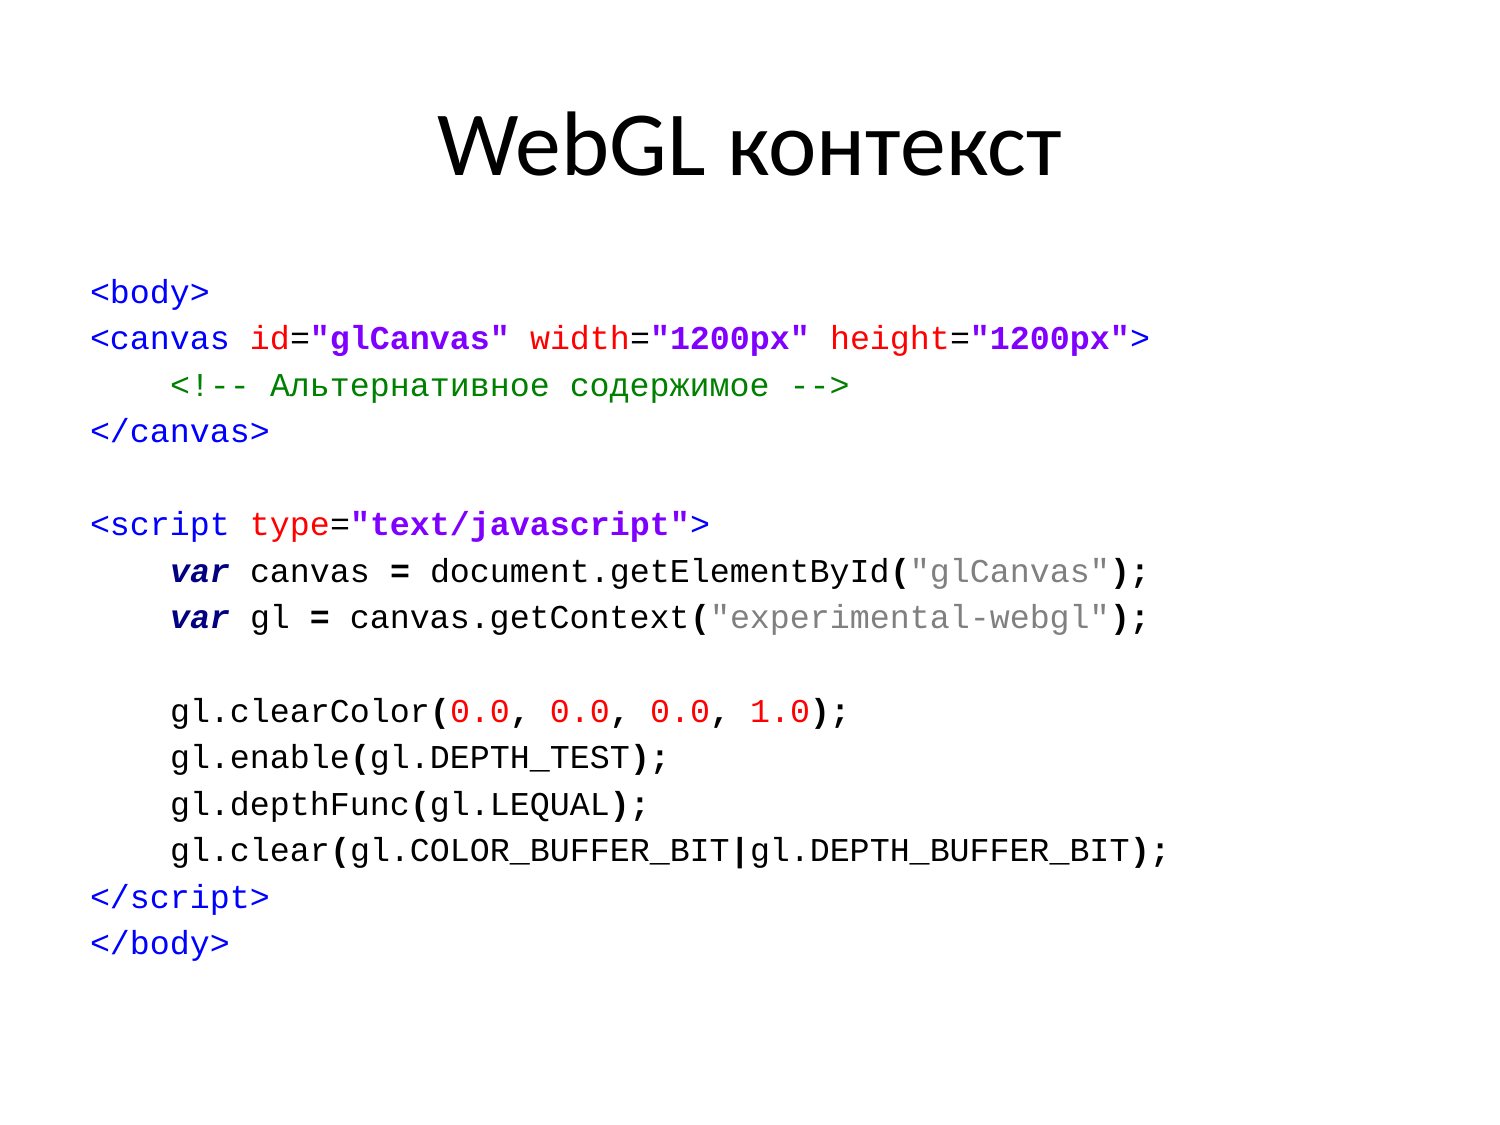

# WebGL контекст
<body>
<canvas id="glCanvas" width="1200px" height="1200px">
    <!-- Альтернативное содержимое -->
</canvas>

<script type="text/javascript">
    var canvas = document.getElementById("glCanvas");
    var gl = canvas.getContext("experimental-webgl");

    gl.clearColor(0.0, 0.0, 0.0, 1.0);
    gl.enable(gl.DEPTH_TEST);
    gl.depthFunc(gl.LEQUAL);
    gl.clear(gl.COLOR_BUFFER_BIT|gl.DEPTH_BUFFER_BIT);
</script>
</body>